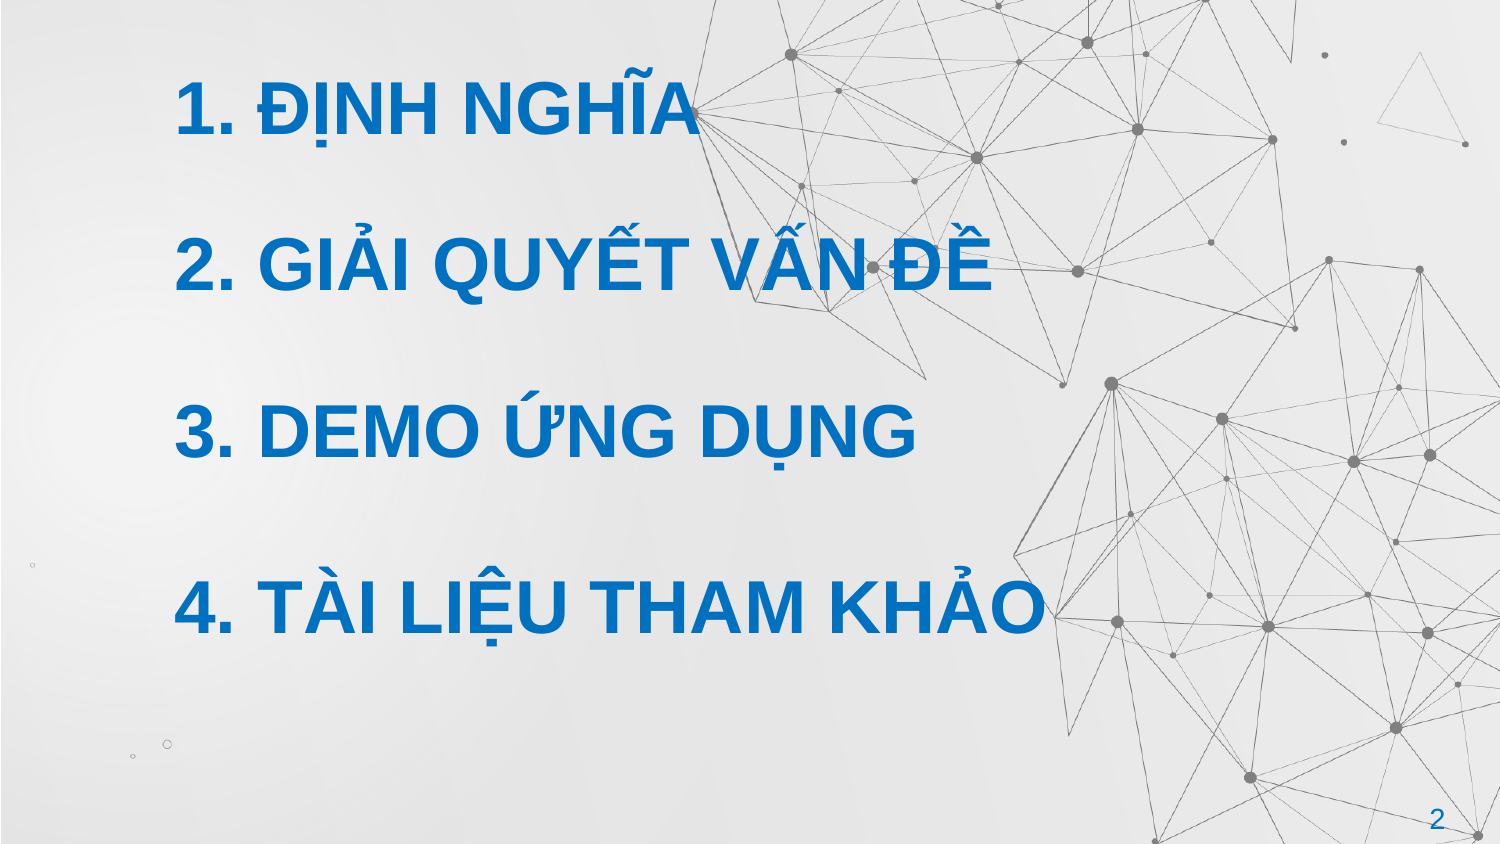

1. ĐỊNH NGHĨA
# 2. GIẢI QUYẾT VẤN ĐỀ
3. DEMO ỨNG DỤNG
4. TÀI LIỆU THAM KHẢO
2